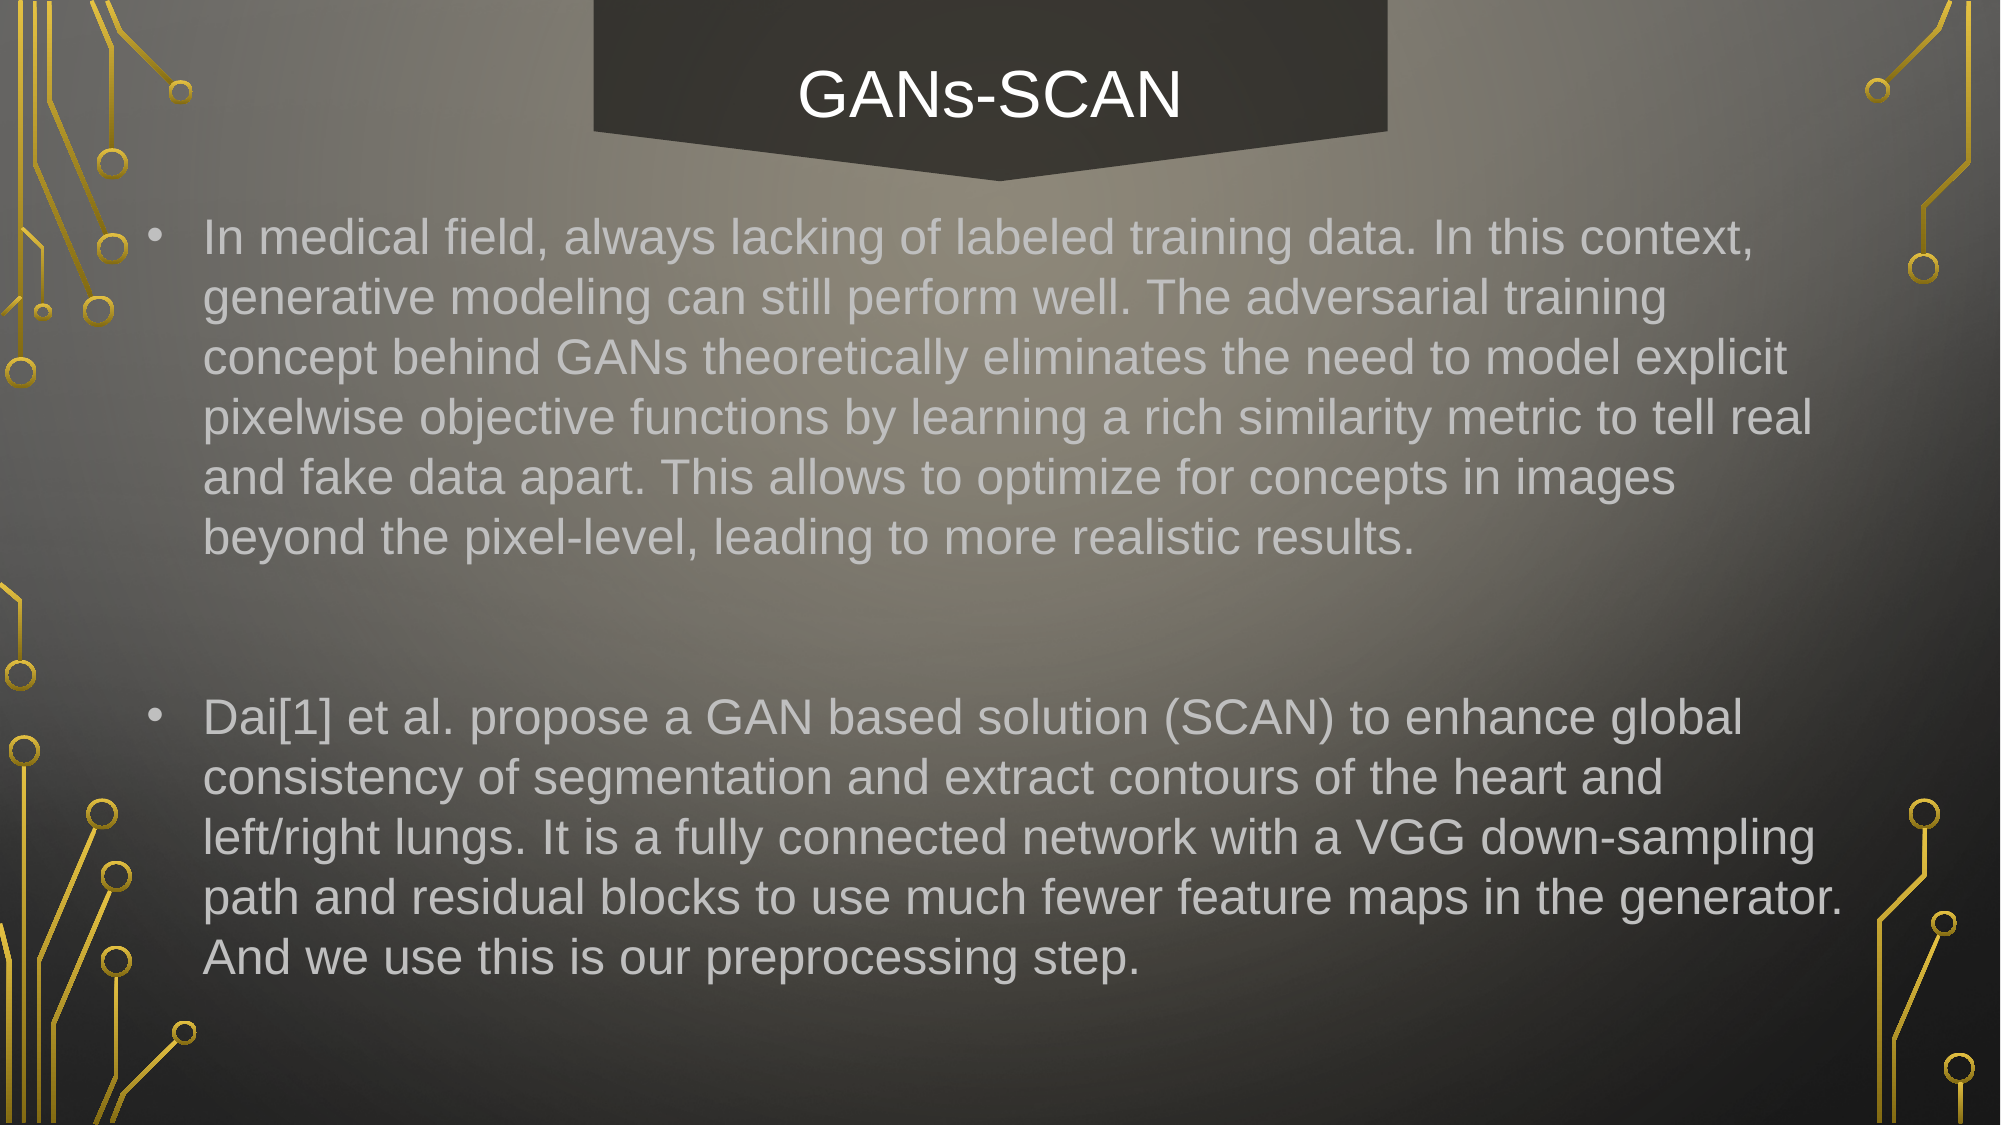

GANs-SCAN
In medical field, always lacking of labeled training data. In this context, generative modeling can still perform well. The adversarial training concept behind GANs theoretically eliminates the need to model explicit pixelwise objective functions by learning a rich similarity metric to tell real and fake data apart. This allows to optimize for concepts in images beyond the pixel-level, leading to more realistic results.

Dai[1] et al. propose a GAN based solution (SCAN) to enhance global consistency of segmentation and extract contours of the heart and left/right lungs. It is a fully connected network with a VGG down-sampling path and residual blocks to use much fewer feature maps in the generator. And we use this is our preprocessing step.